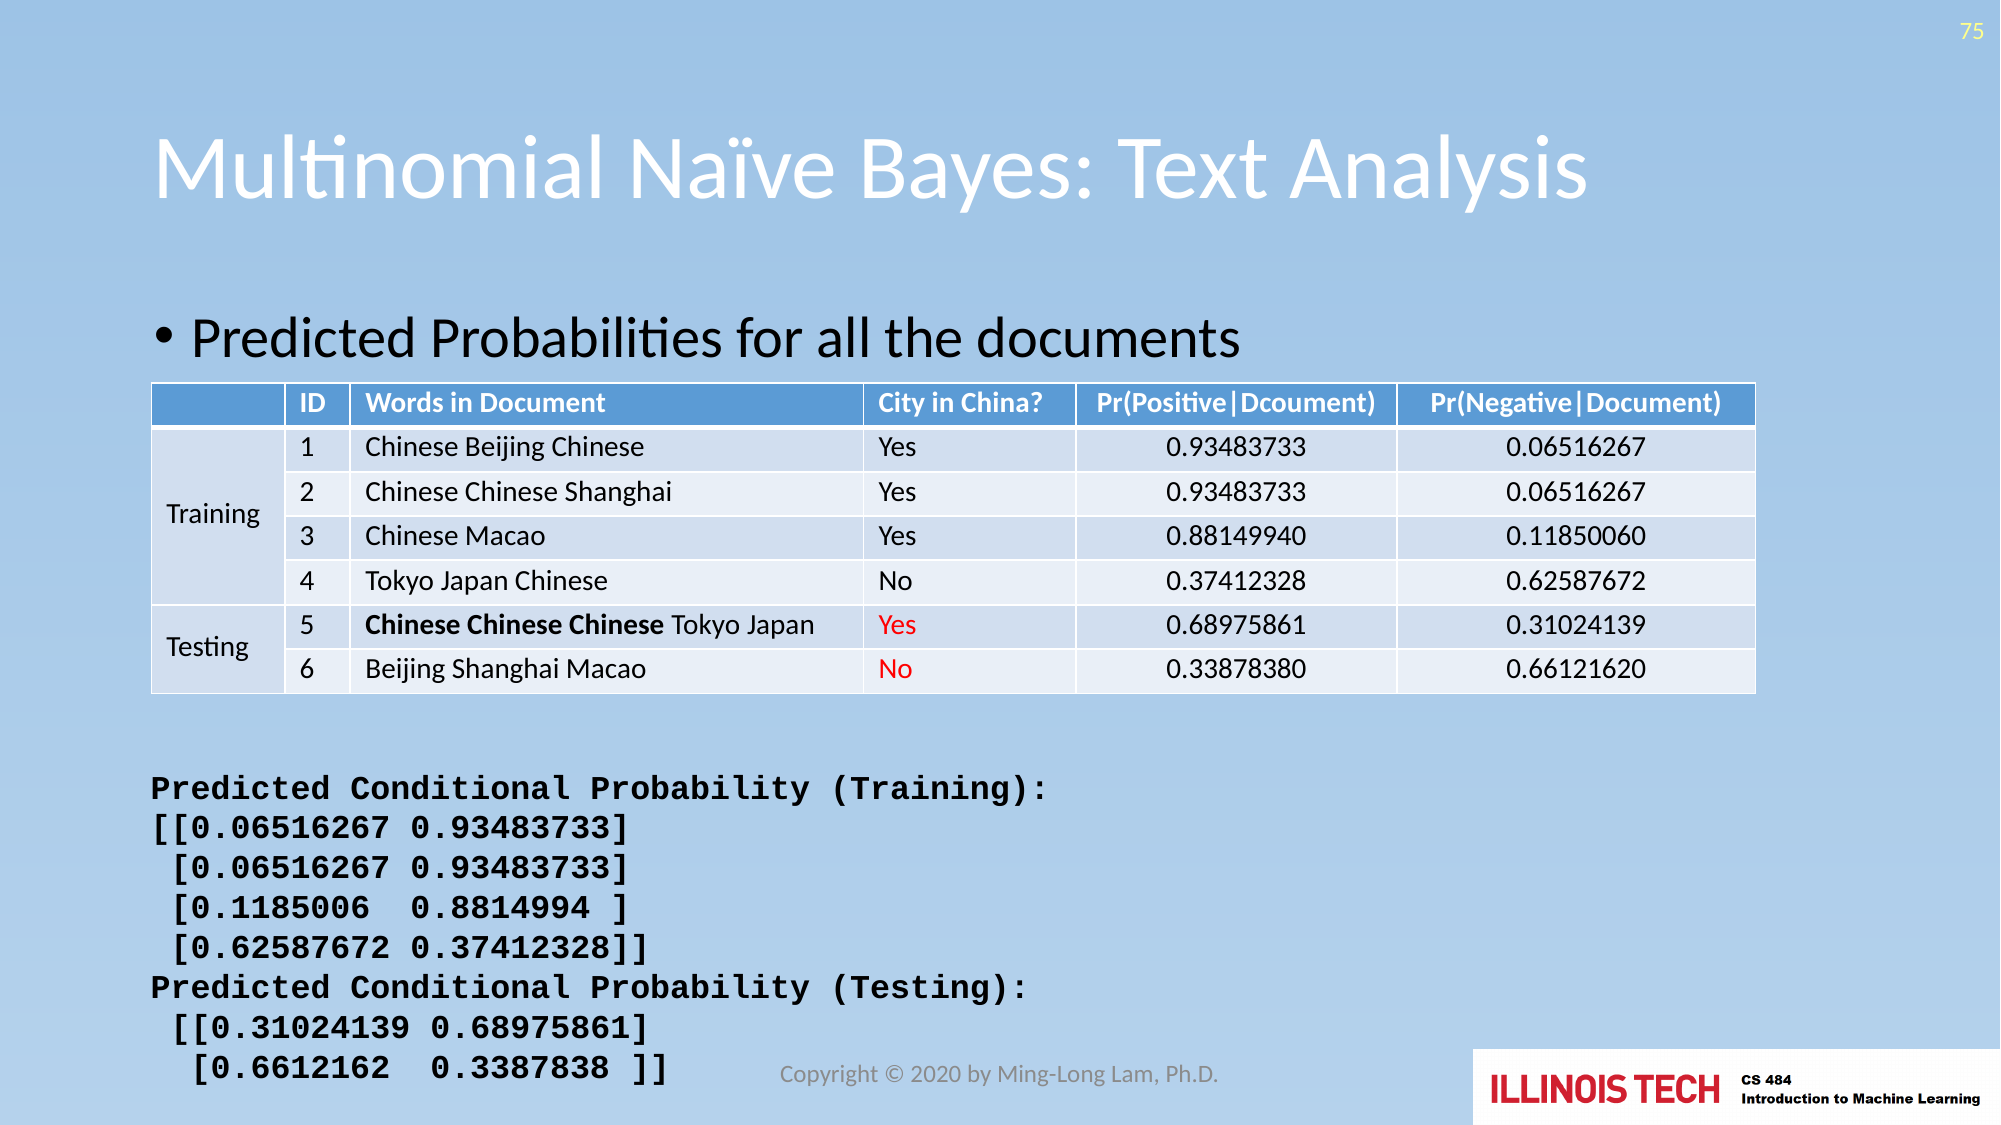

75
# Multinomial Naïve Bayes: Text Analysis
Predicted Probabilities for all the documents

|  | ID | Words in Document | City in China? | Pr(Positive|Dcoument) | Pr(Negative|Document) |
| --- | --- | --- | --- | --- | --- |
| Training | 1 | Chinese Beijing Chinese | Yes | 0.93483733 | 0.06516267 |
|  | 2 | Chinese Chinese Shanghai | Yes | 0.93483733 | 0.06516267 |
|  | 3 | Chinese Macao | Yes | 0.88149940 | 0.11850060 |
|  | 4 | Tokyo Japan Chinese | No | 0.37412328 | 0.62587672 |
| Testing | 5 | Chinese Chinese Chinese Tokyo Japan | Yes | 0.68975861 | 0.31024139 |
|  | 6 | Beijing Shanghai Macao | No | 0.33878380 | 0.66121620 |
Predicted Conditional Probability (Training): [[0.06516267 0.93483733]
 [0.06516267 0.93483733]
 [0.1185006  0.8814994 ]
 [0.62587672 0.37412328]]
Predicted Conditional Probability (Testing):
 [[0.31024139 0.68975861]
  [0.6612162  0.3387838 ]]
Copyright © 2020 by Ming-Long Lam, Ph.D.